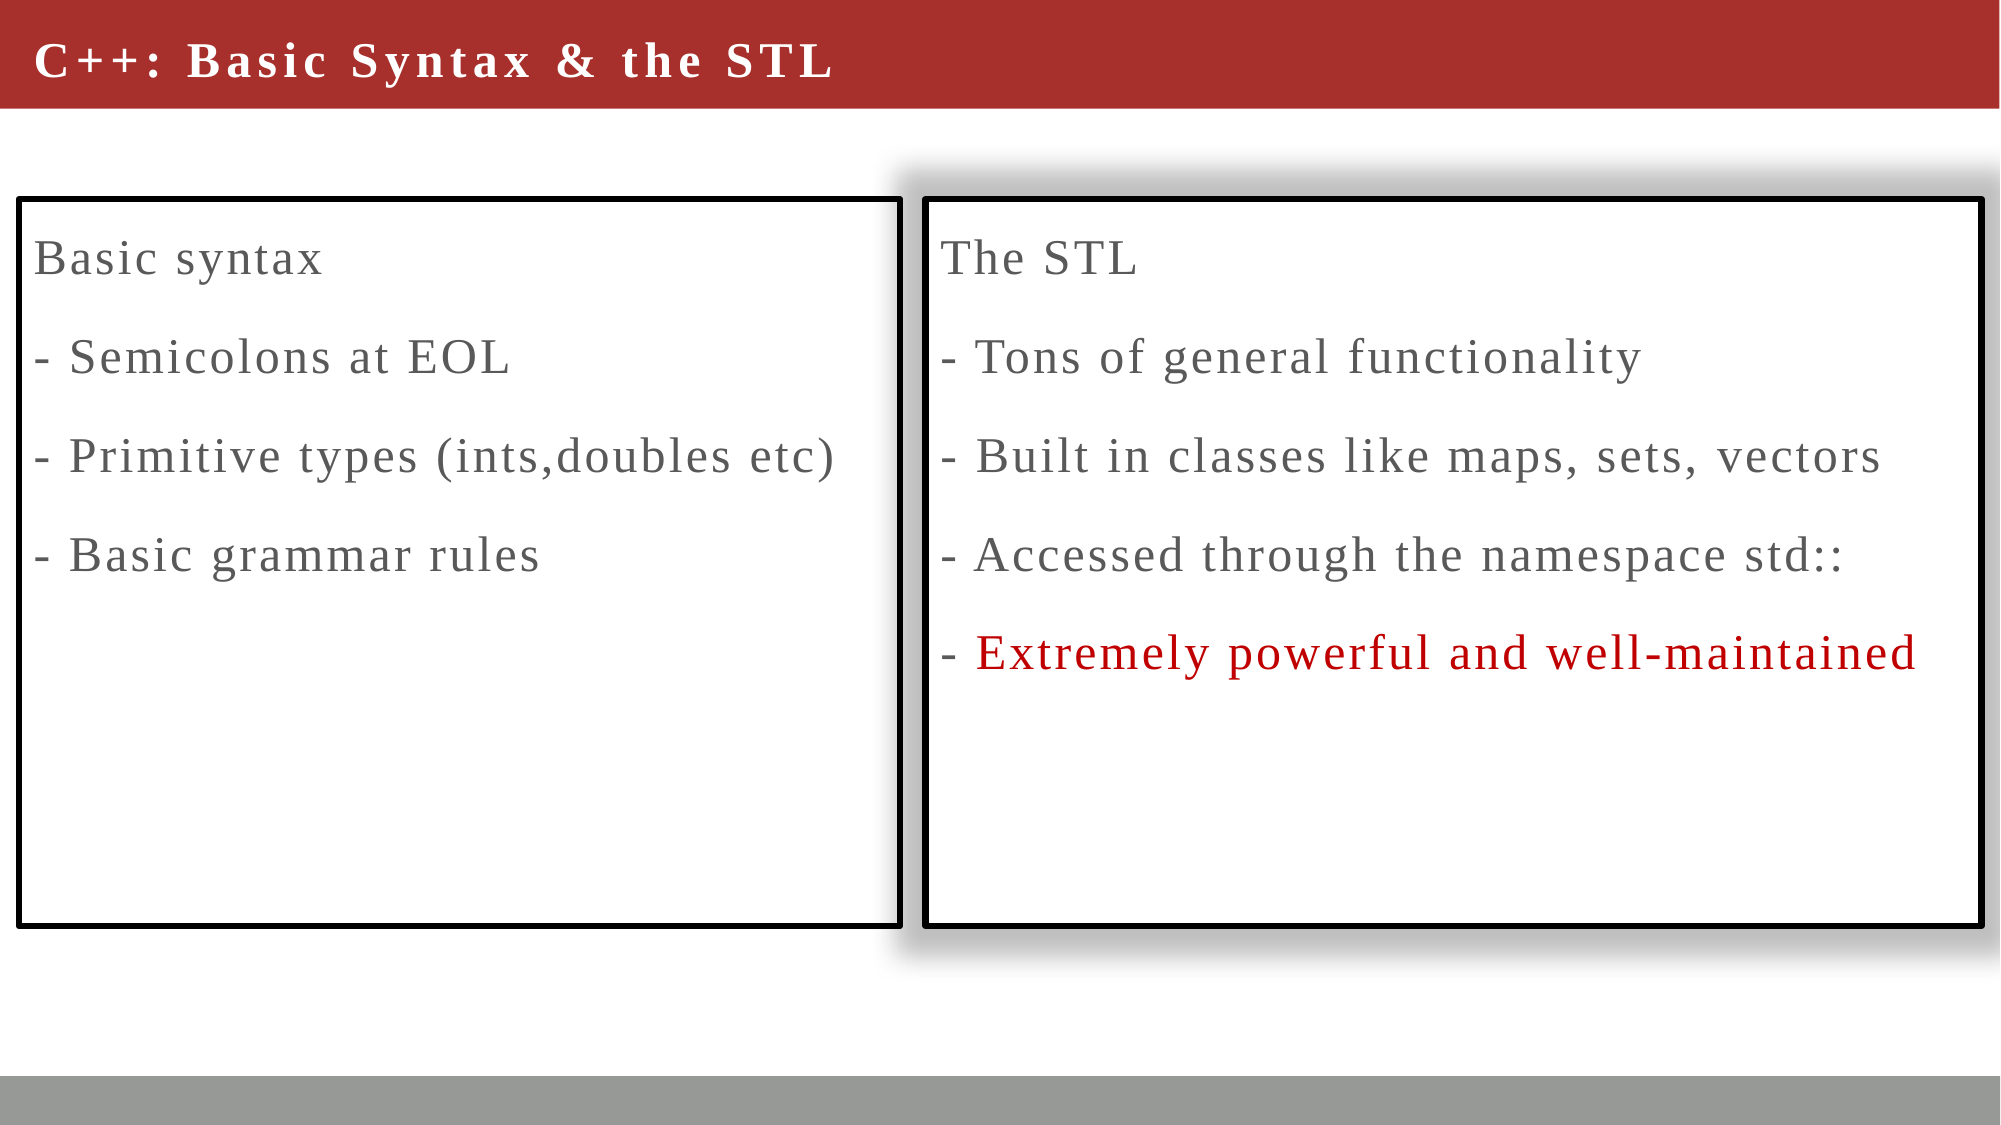

# C++: Basic Syntax & the STL
Basic syntax
- Semicolons at EOL
- Primitive types (ints,doubles etc)
- Basic grammar rules
The STL
- Tons of general functionality
- Built in classes like maps, sets, vectors
- Accessed through the namespace std::
- Extremely powerful and well-maintained
35